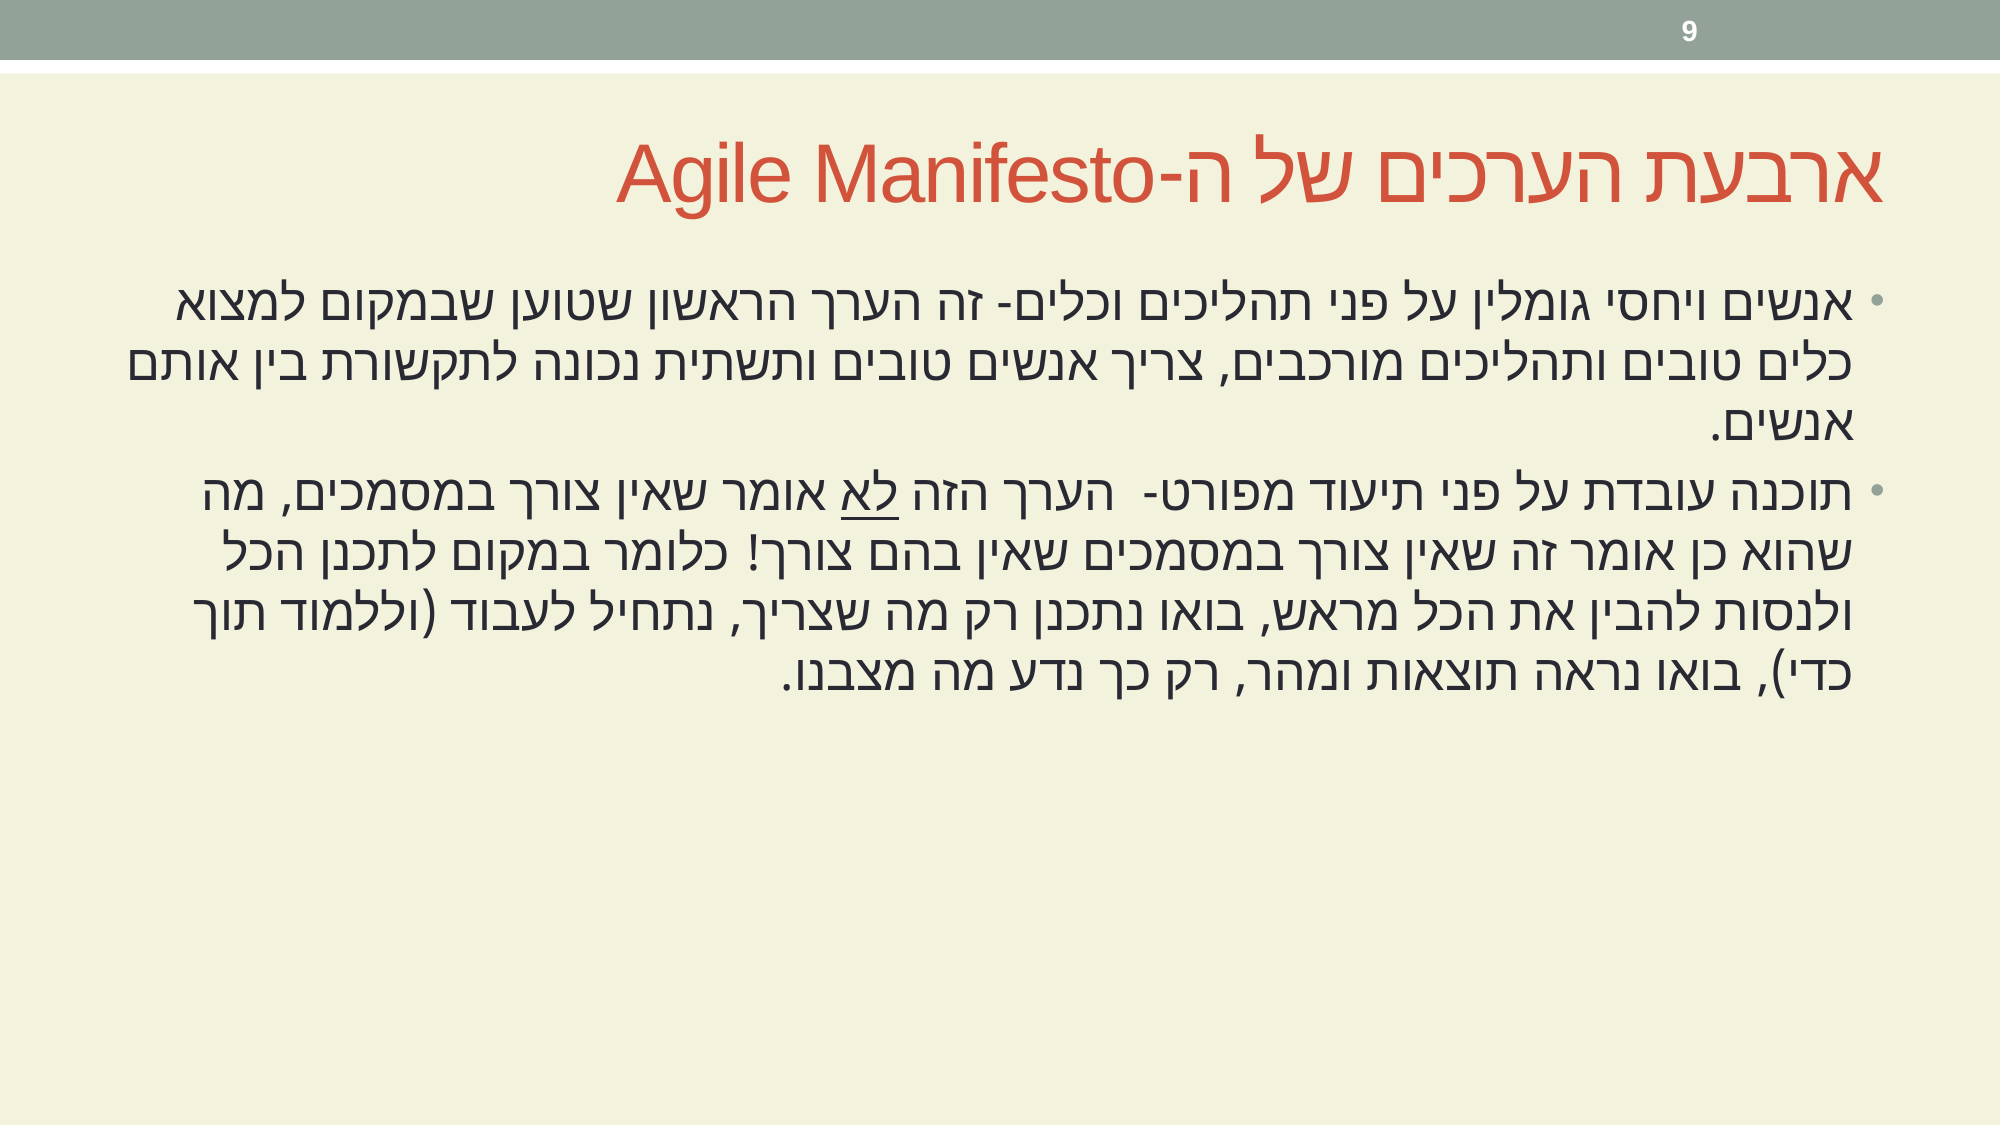

9
# ארבעת הערכים של ה-Agile Manifesto
אנשים ויחסי גומלין על פני תהליכים וכלים- זה הערך הראשון שטוען שבמקום למצוא כלים טובים ותהליכים מורכבים, צריך אנשים טובים ותשתית נכונה לתקשורת בין אותם אנשים.
תוכנה עובדת על פני תיעוד מפורט-  הערך הזה לא אומר שאין צורך במסמכים, מה שהוא כן אומר זה שאין צורך במסמכים שאין בהם צורך! כלומר במקום לתכנן הכל ולנסות להבין את הכל מראש, בואו נתכנן רק מה שצריך, נתחיל לעבוד (וללמוד תוך כדי), בואו נראה תוצאות ומהר, רק כך נדע מה מצבנו.